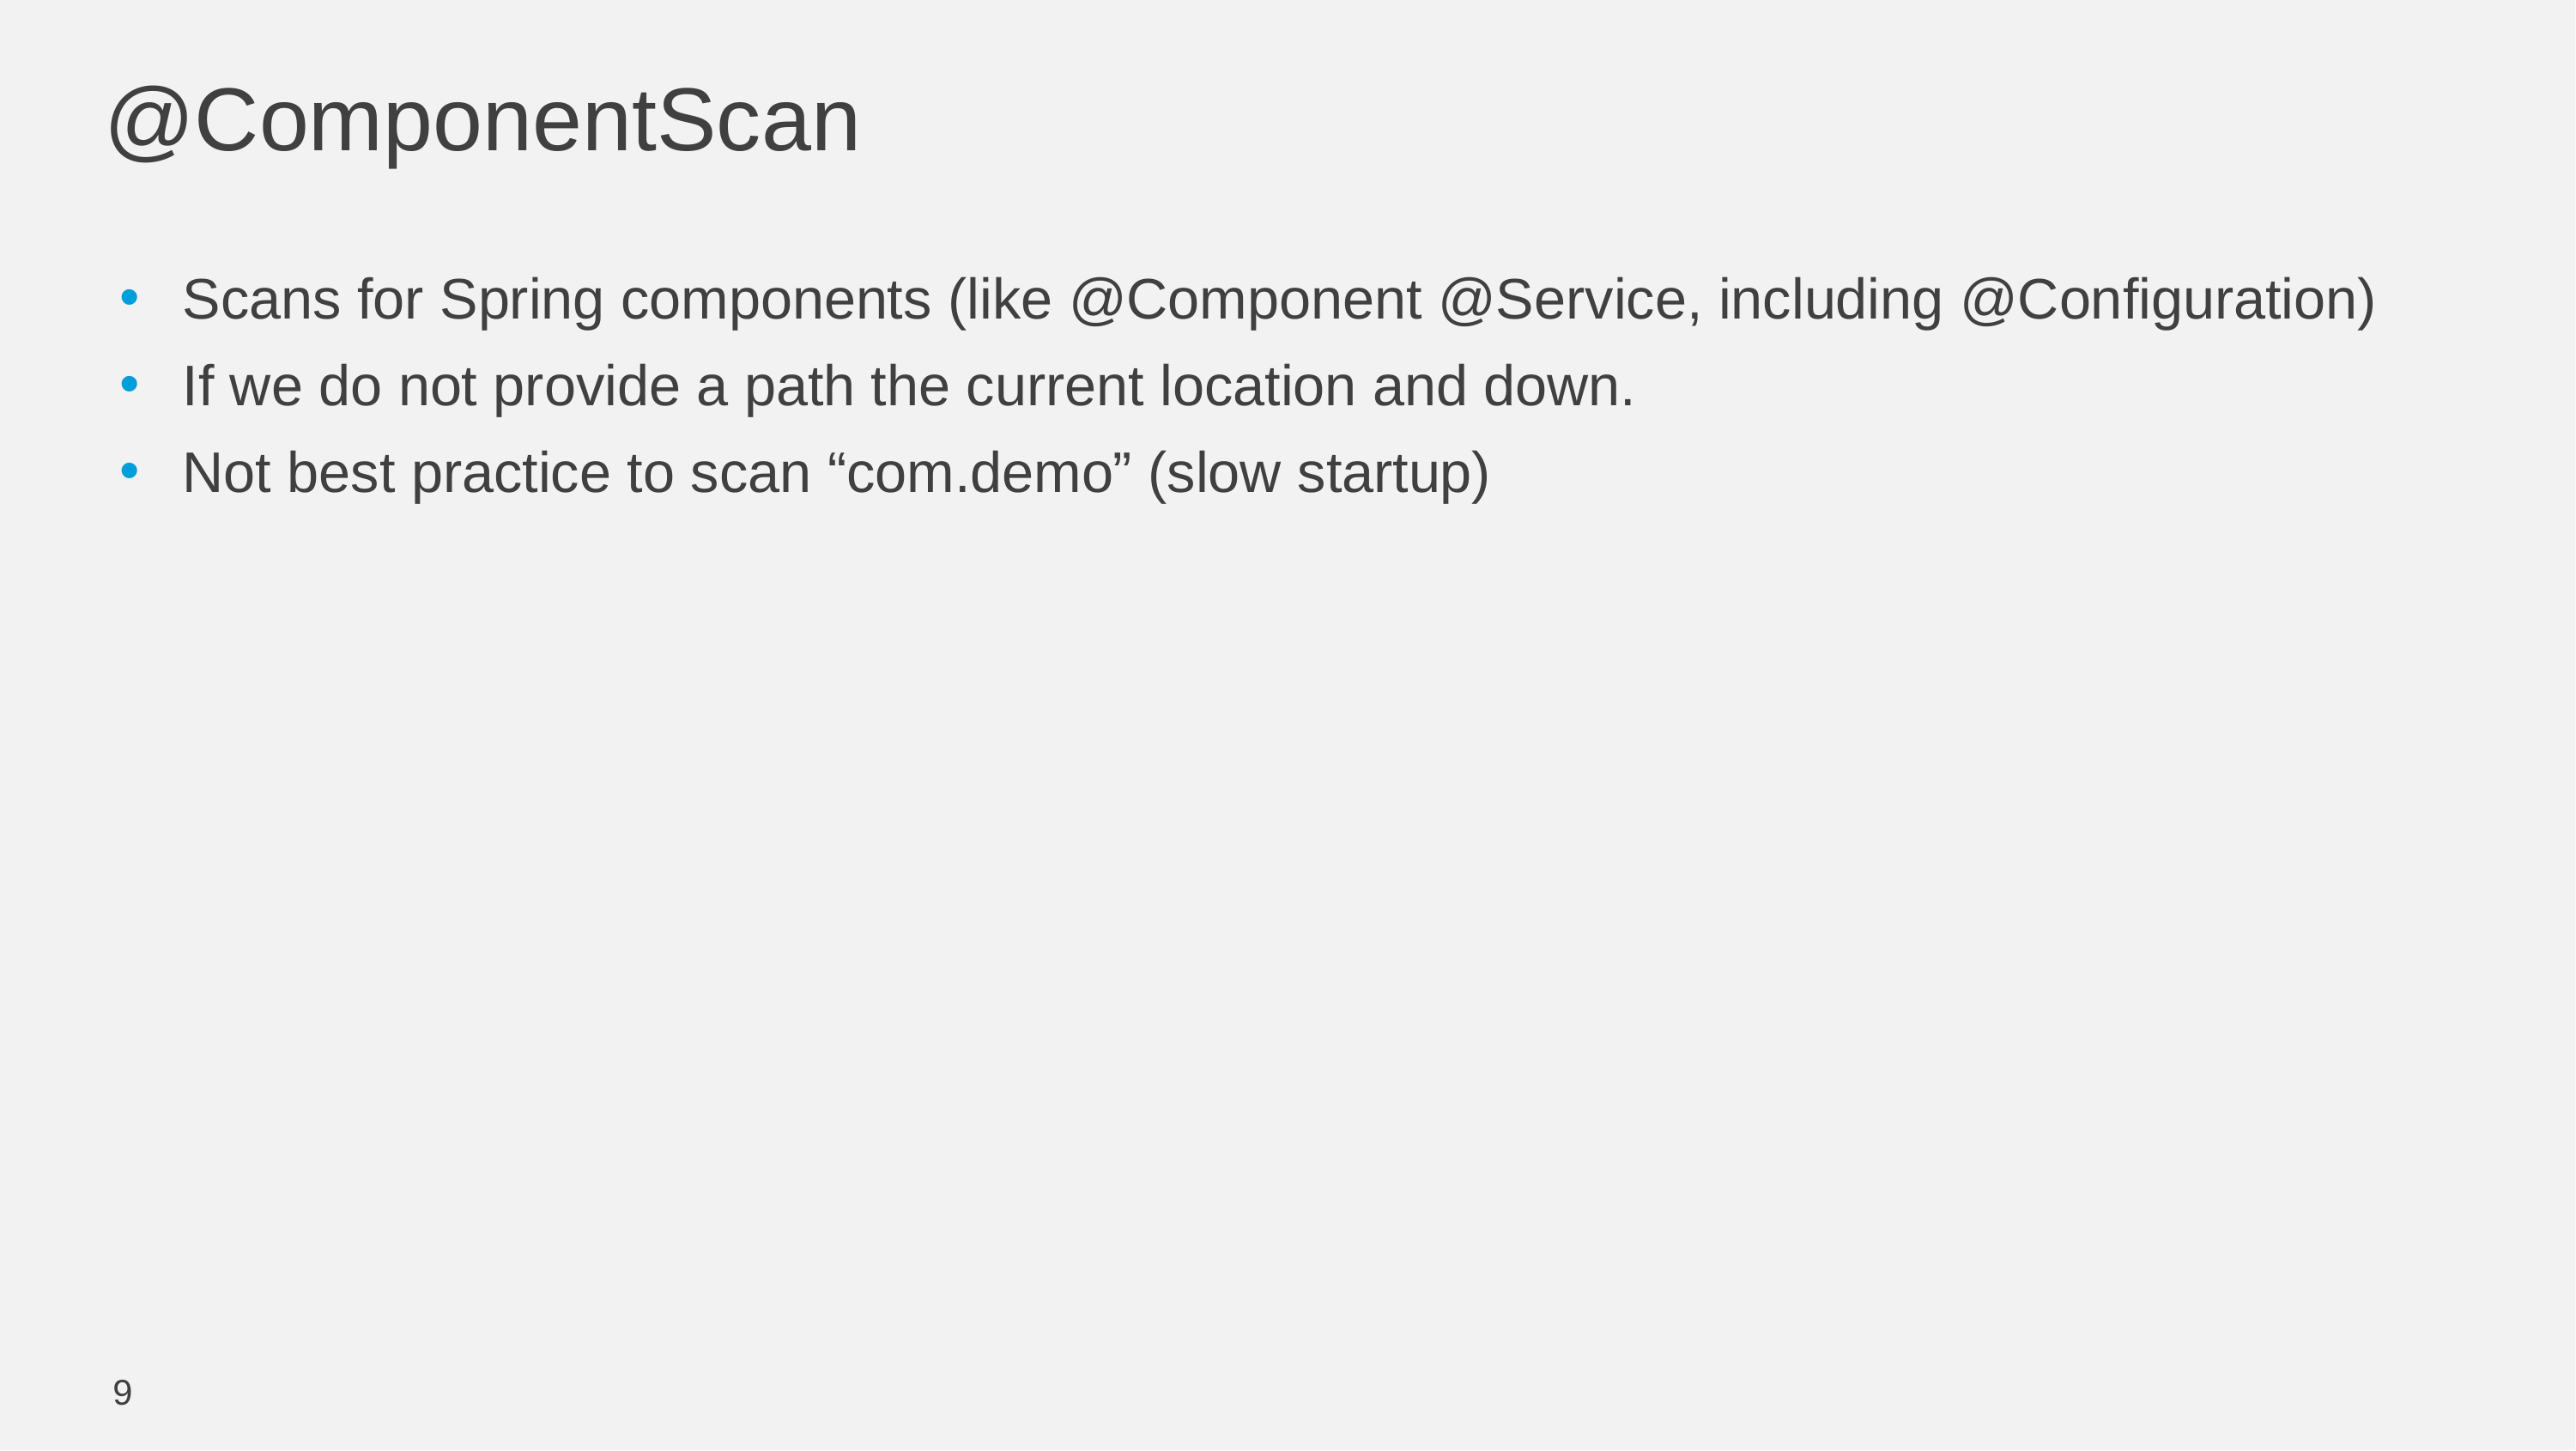

# @ComponentScan
Scans for Spring components (like @Component @Service, including @Configuration)
If we do not provide a path the current location and down.
Not best practice to scan “com.demo” (slow startup)

9